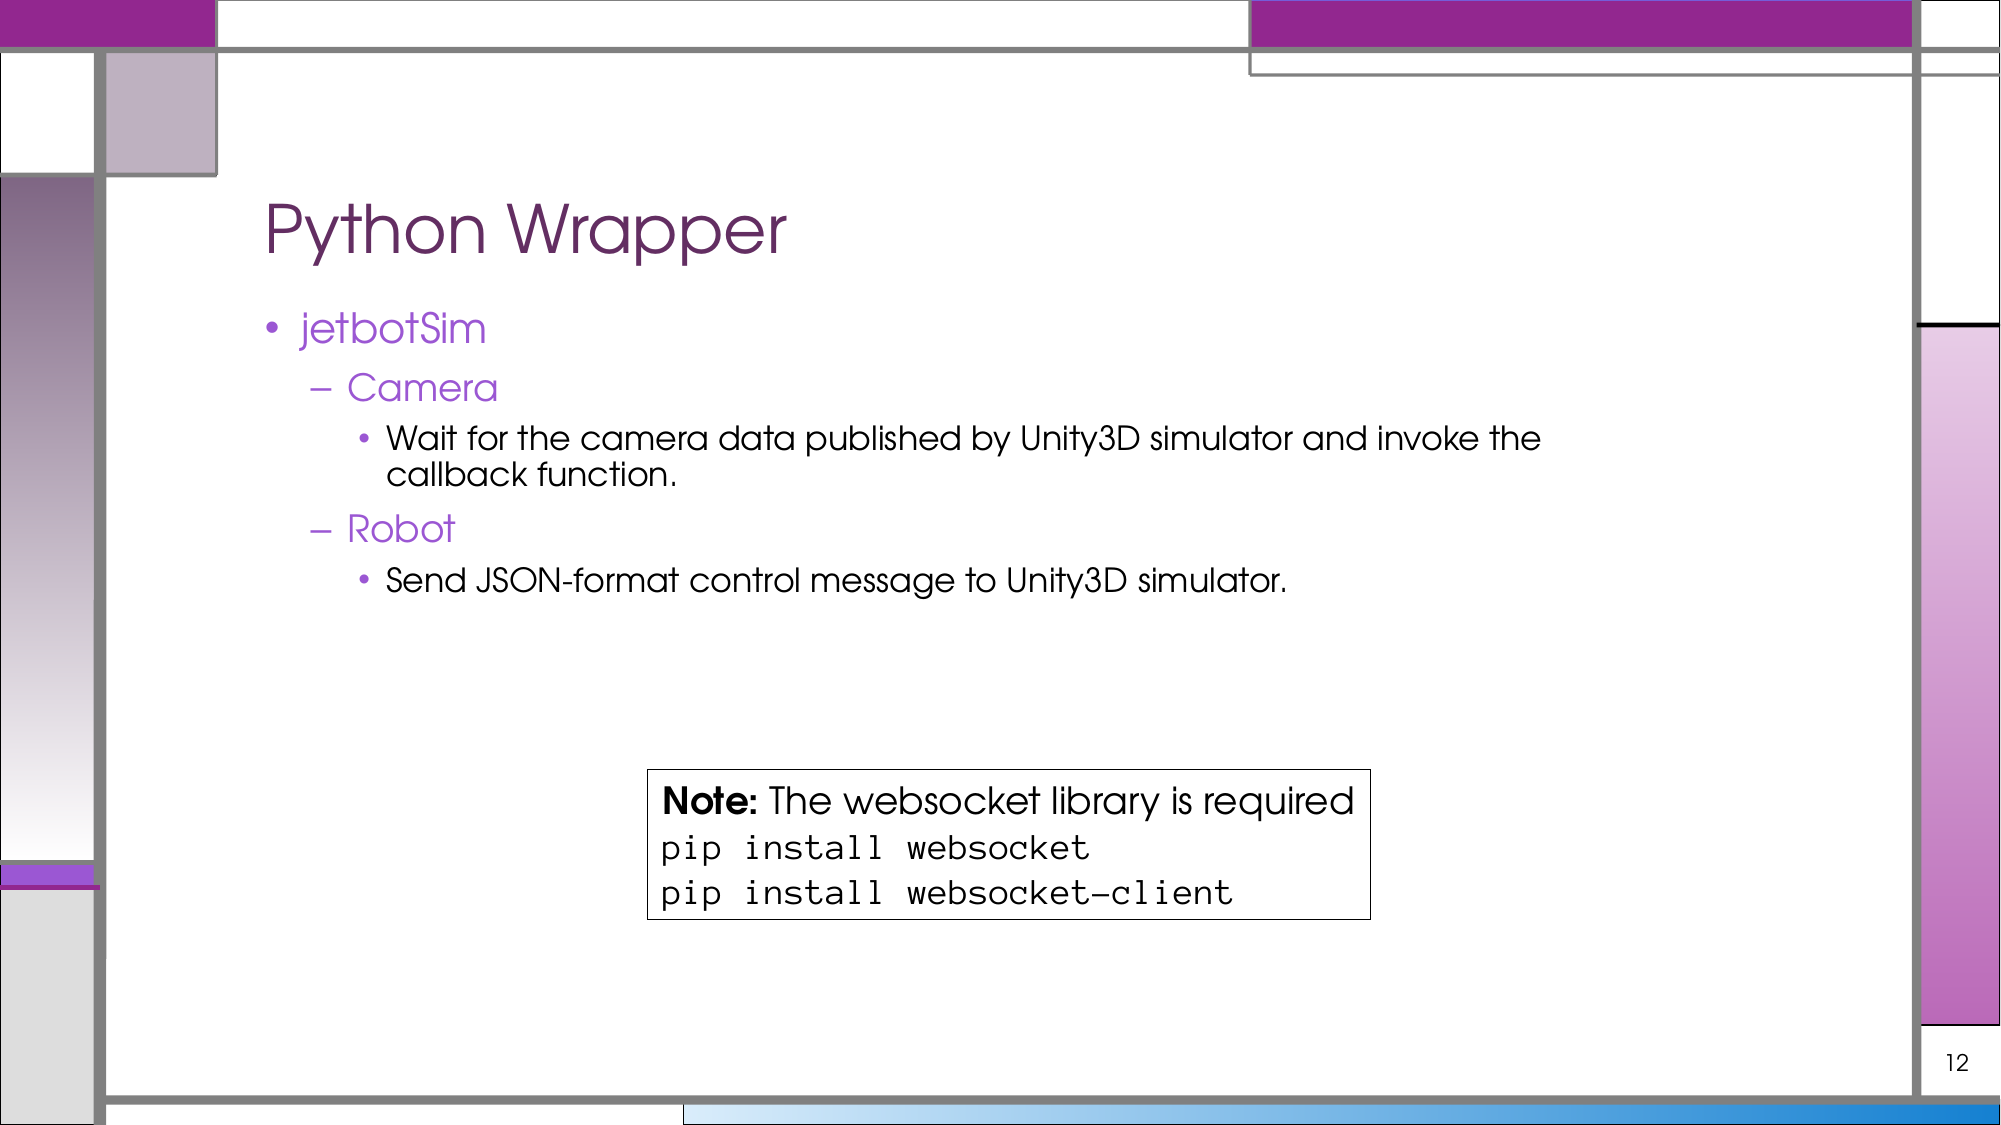

# Python Wrapper
jetbotSim
Camera
Wait for the camera data published by Unity3D simulator and invoke the callback function.
Robot
Send JSON-format control message to Unity3D simulator.
Note: The websocket library is required
pip install websocket
pip install websocket-client
12